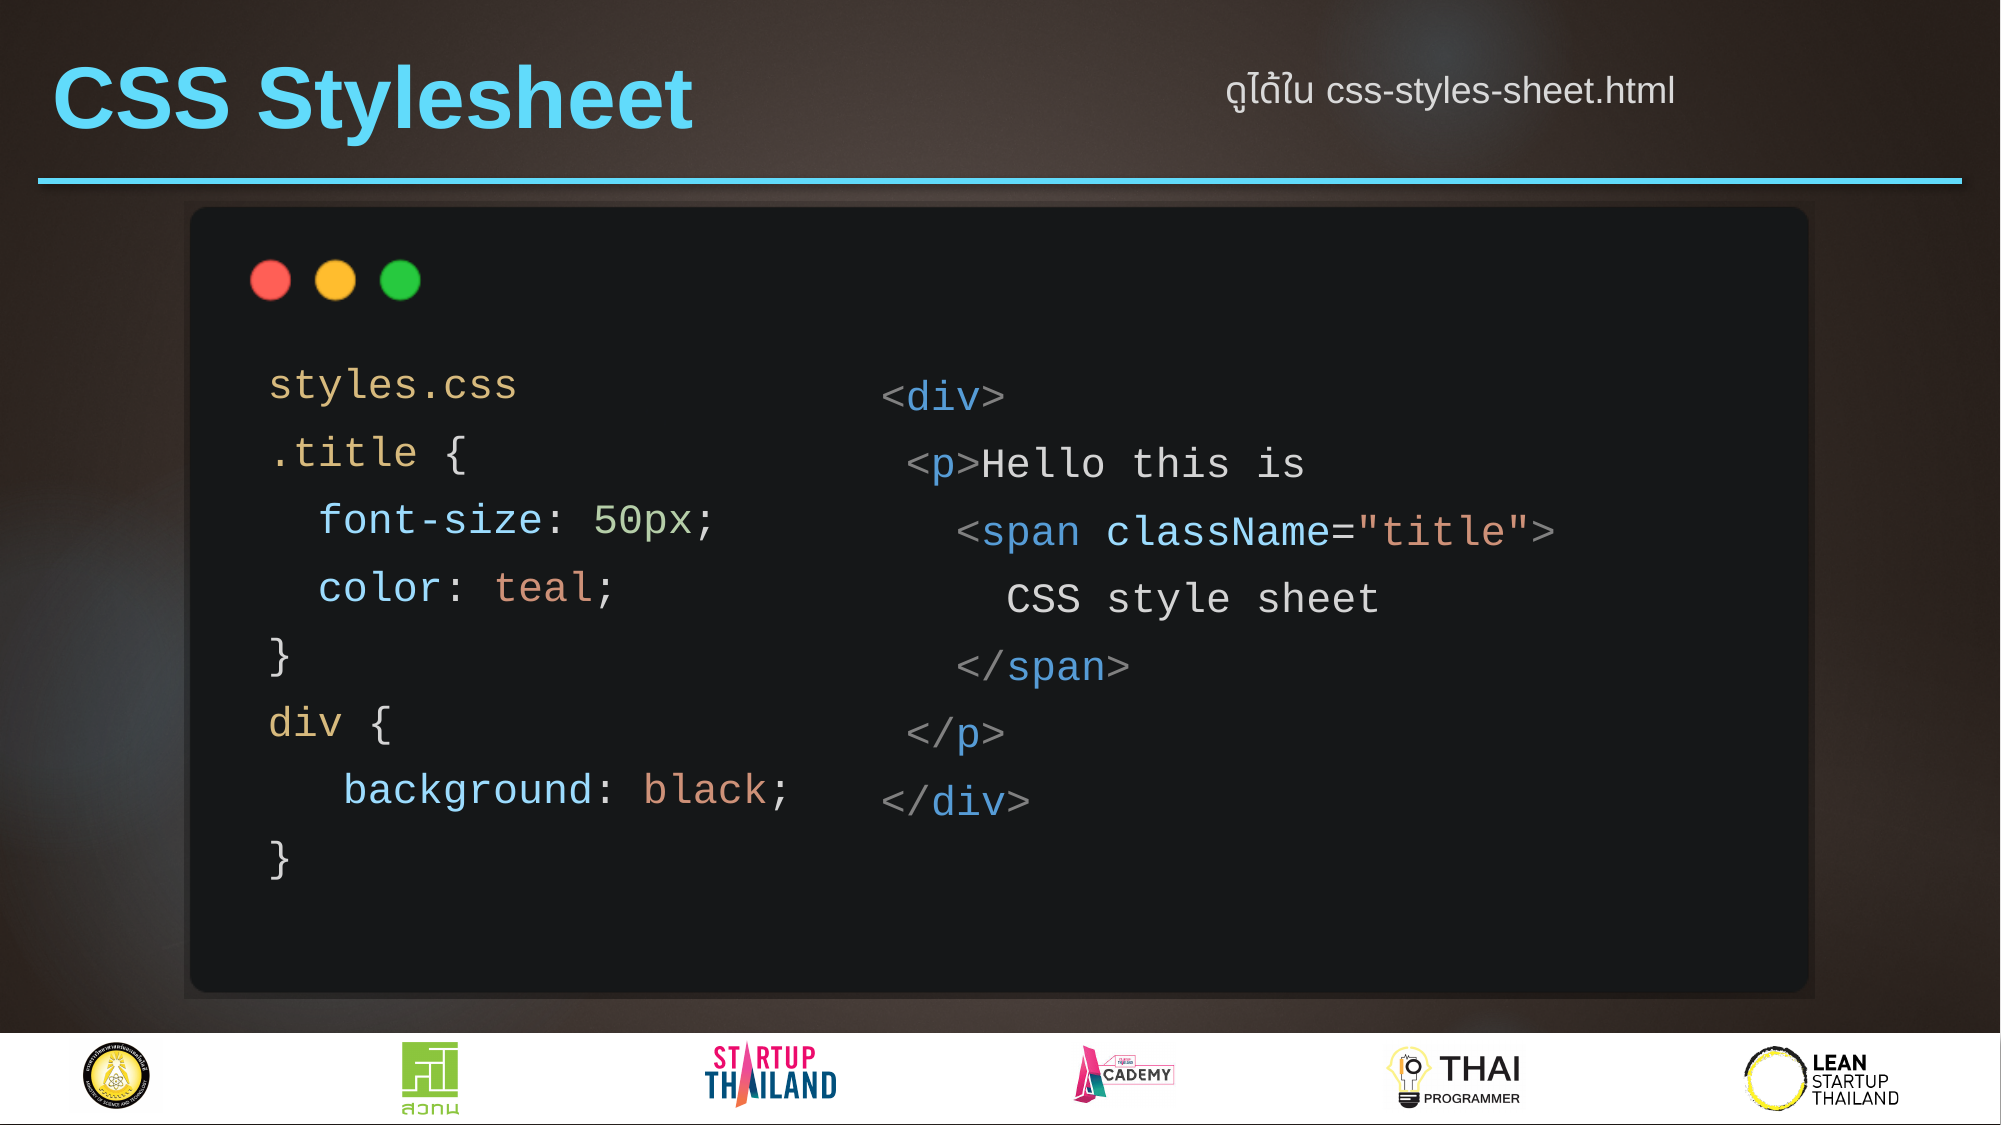

# CSS Stylesheet
ดูได้ใน css-styles-sheet.html
styles.css
.title {
  font-size: 50px;
  color: teal;
}
div {
   background: black;
}

<div>
 <p>Hello this is
   <span className="title">
     CSS style sheet
   </span>
 </p>
</div>